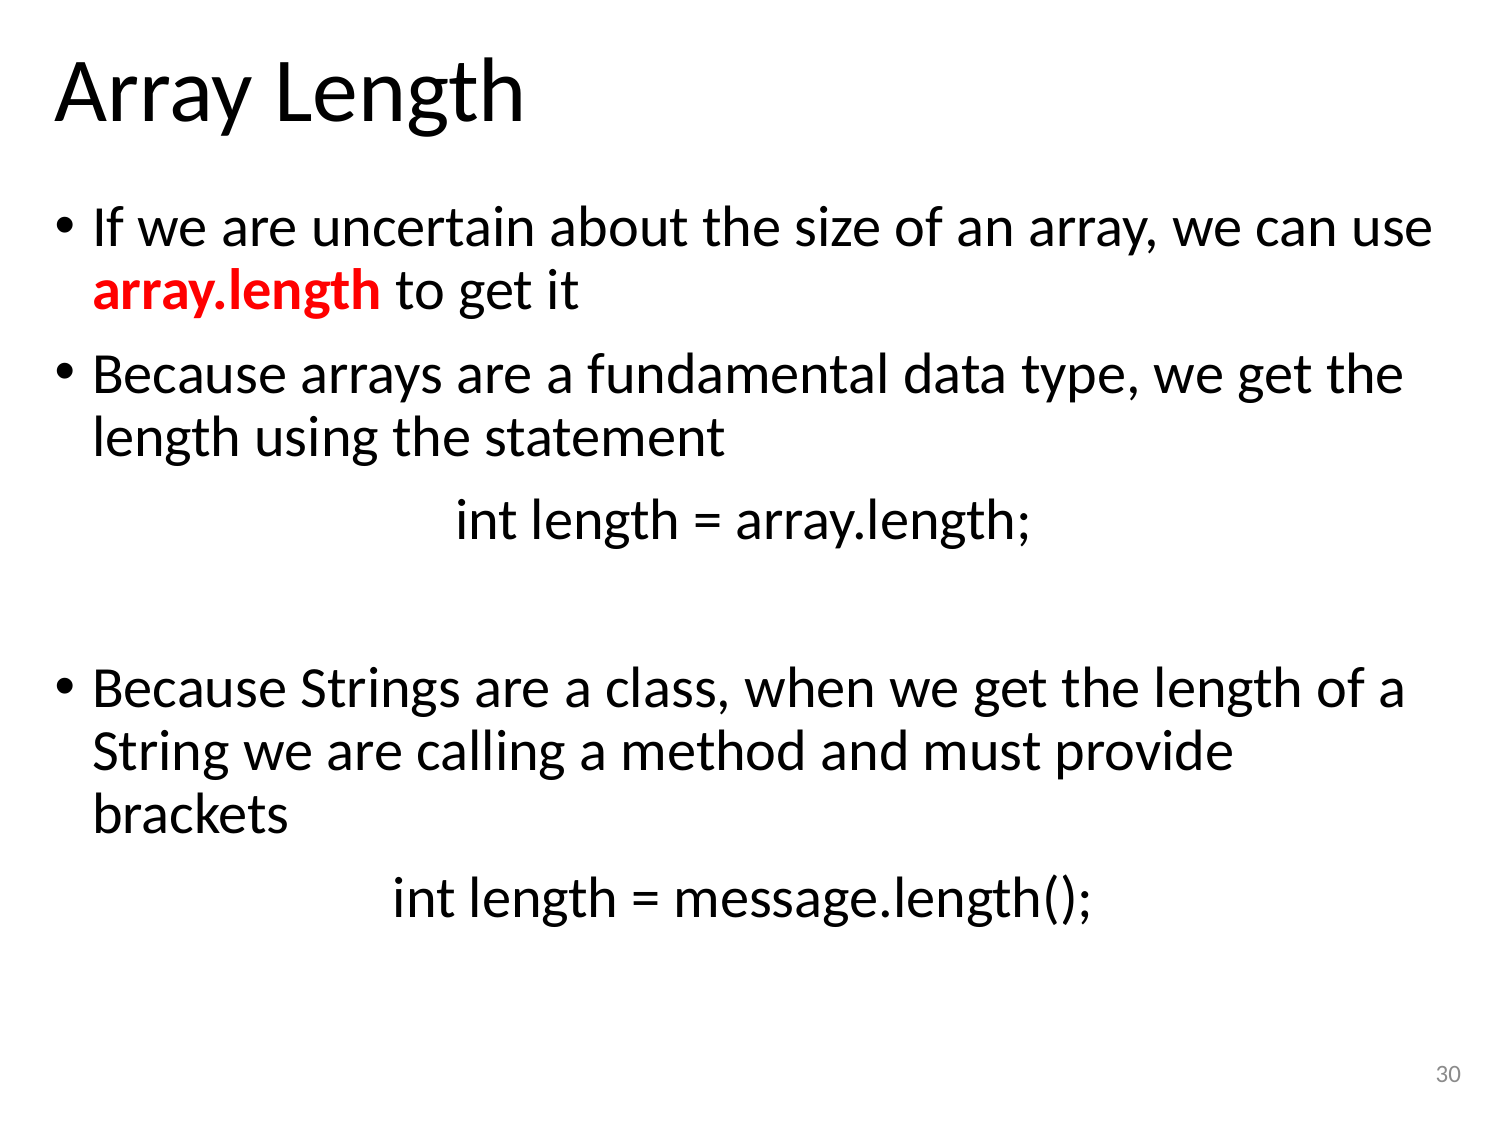

# Array Length
If we are uncertain about the size of an array, we can use array.length to get it
Because arrays are a fundamental data type, we get the length using the statement
int length = array.length;

Because Strings are a class, when we get the length of a String we are calling a method and must provide brackets
int length = message.length();

30